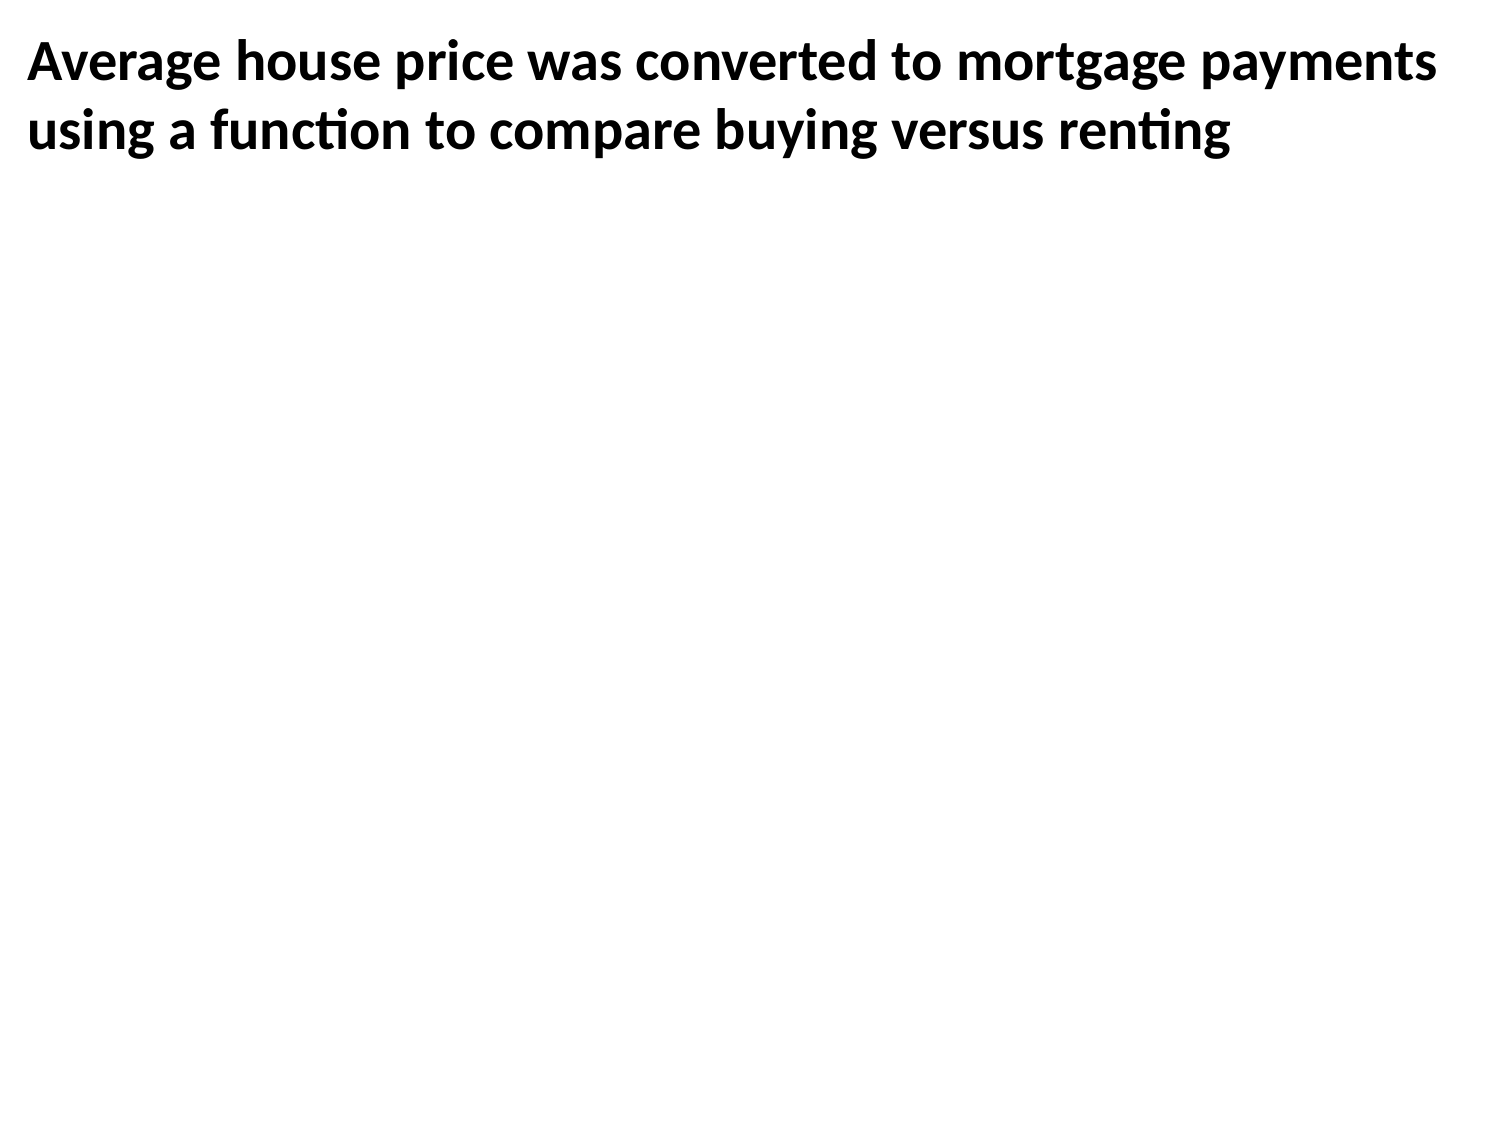

# Average house price was converted to mortgage payments using a function to compare buying versus renting